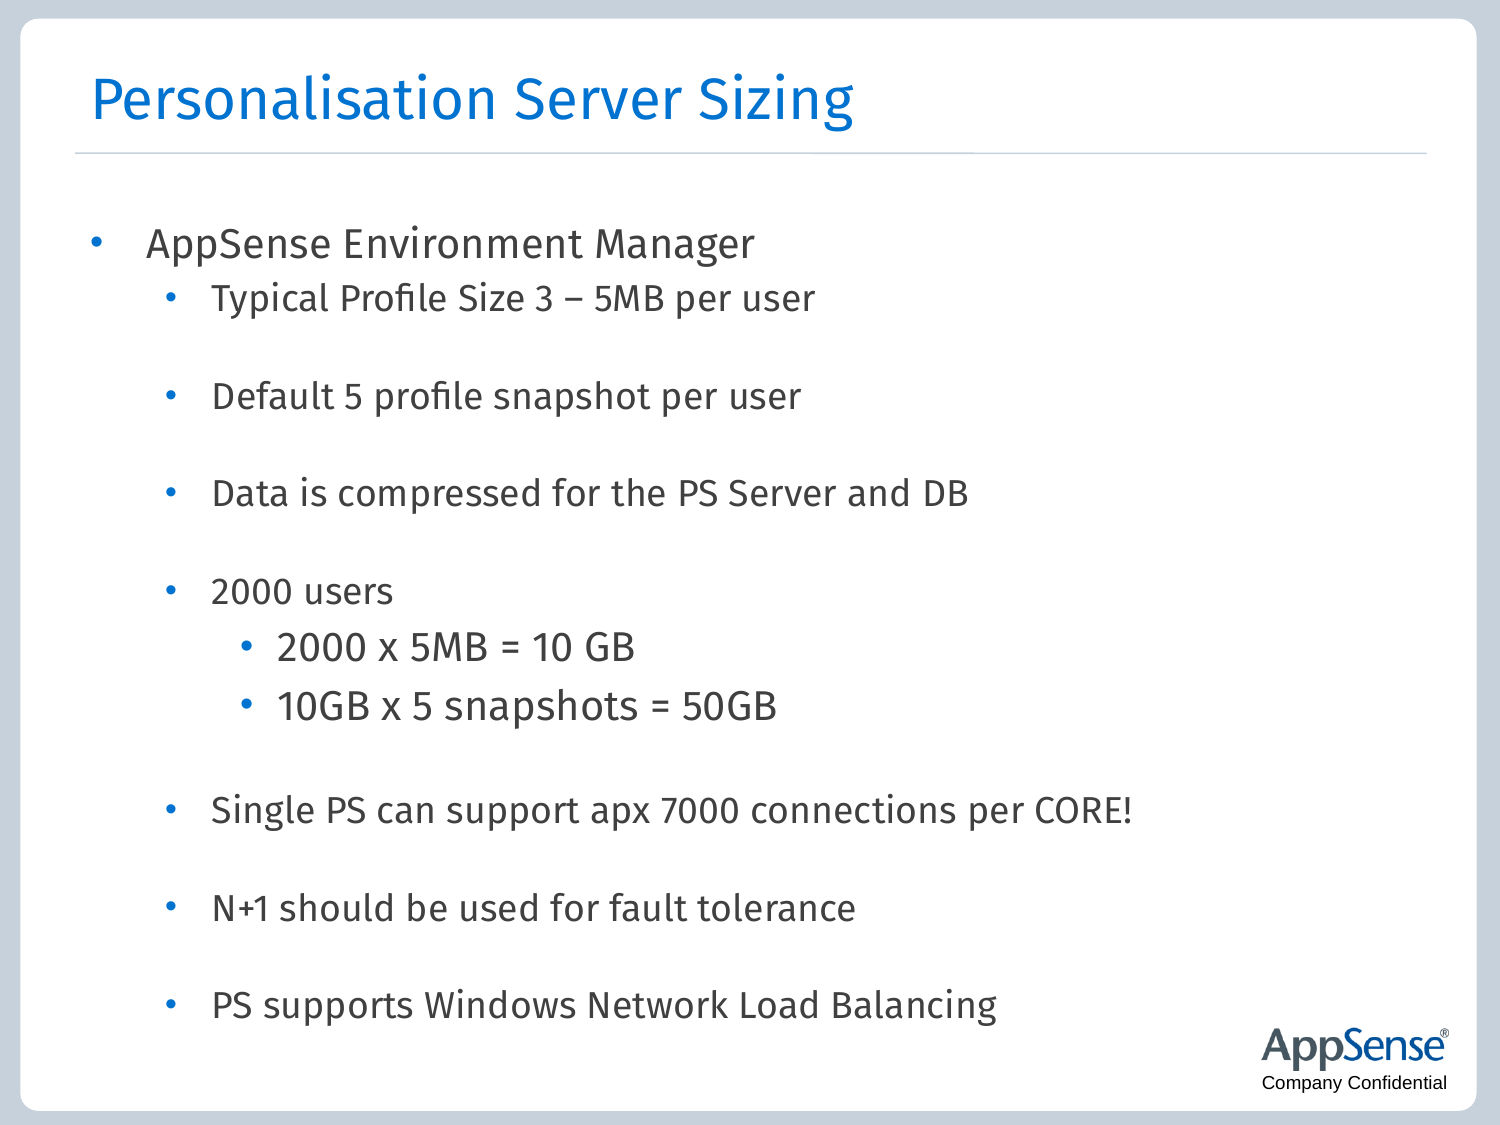

# Personalisation Server Sizing
AppSense Environment Manager
Typical Profile Size 3 – 5MB per user
Default 5 profile snapshot per user
Data is compressed for the PS Server and DB
2000 users
2000 x 5MB = 10 GB
10GB x 5 snapshots = 50GB
Single PS can support apx 7000 connections per CORE!
N+1 should be used for fault tolerance
PS supports Windows Network Load Balancing